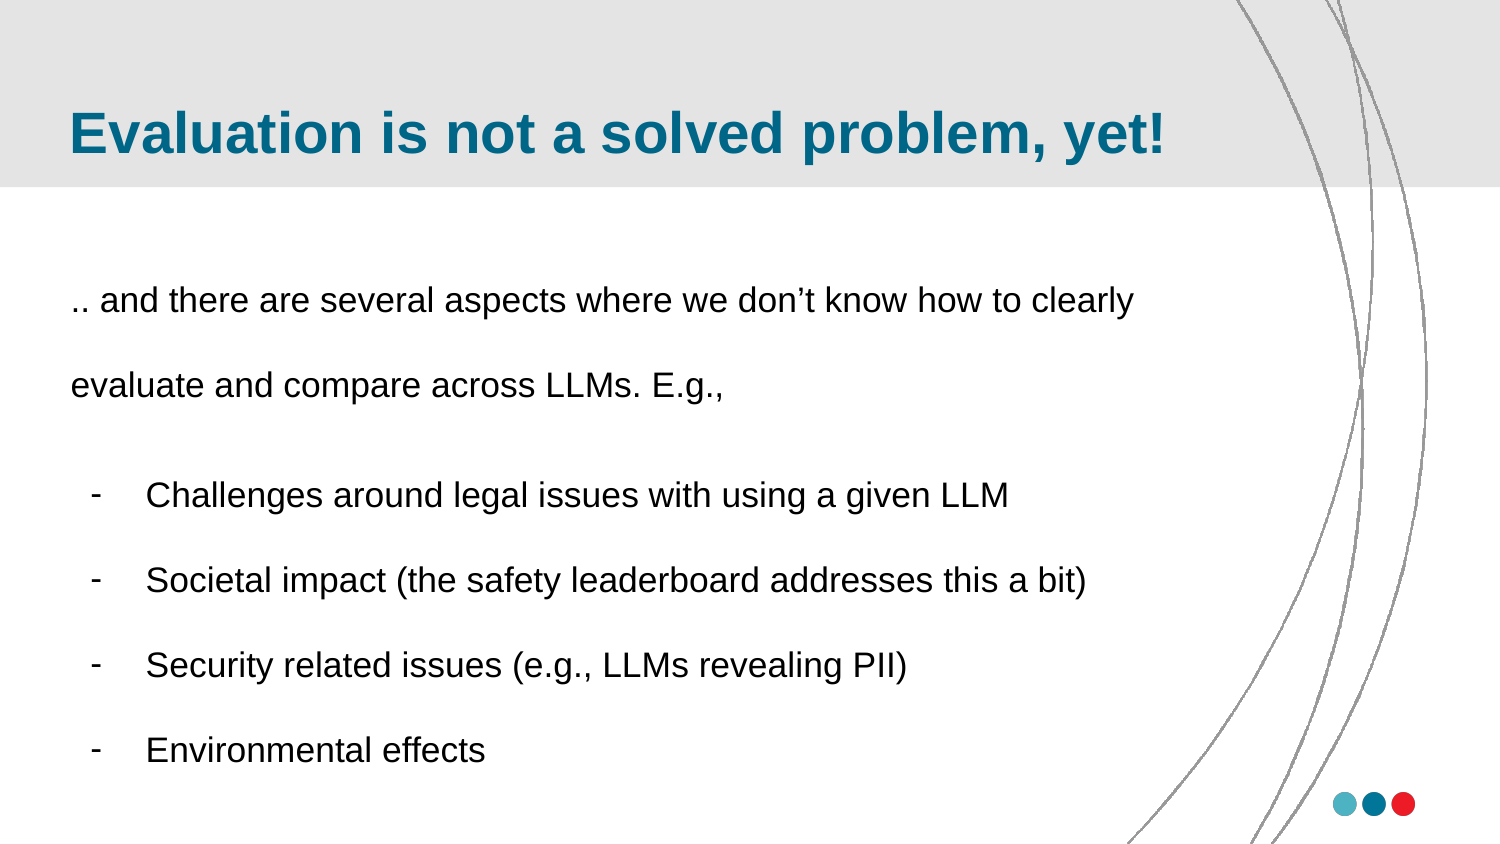

# Evaluation is not a solved problem, yet!
.. and there are several aspects where we don’t know how to clearly evaluate and compare across LLMs. E.g.,
Challenges around legal issues with using a given LLM
Societal impact (the safety leaderboard addresses this a bit)
Security related issues (e.g., LLMs revealing PII)
Environmental effects